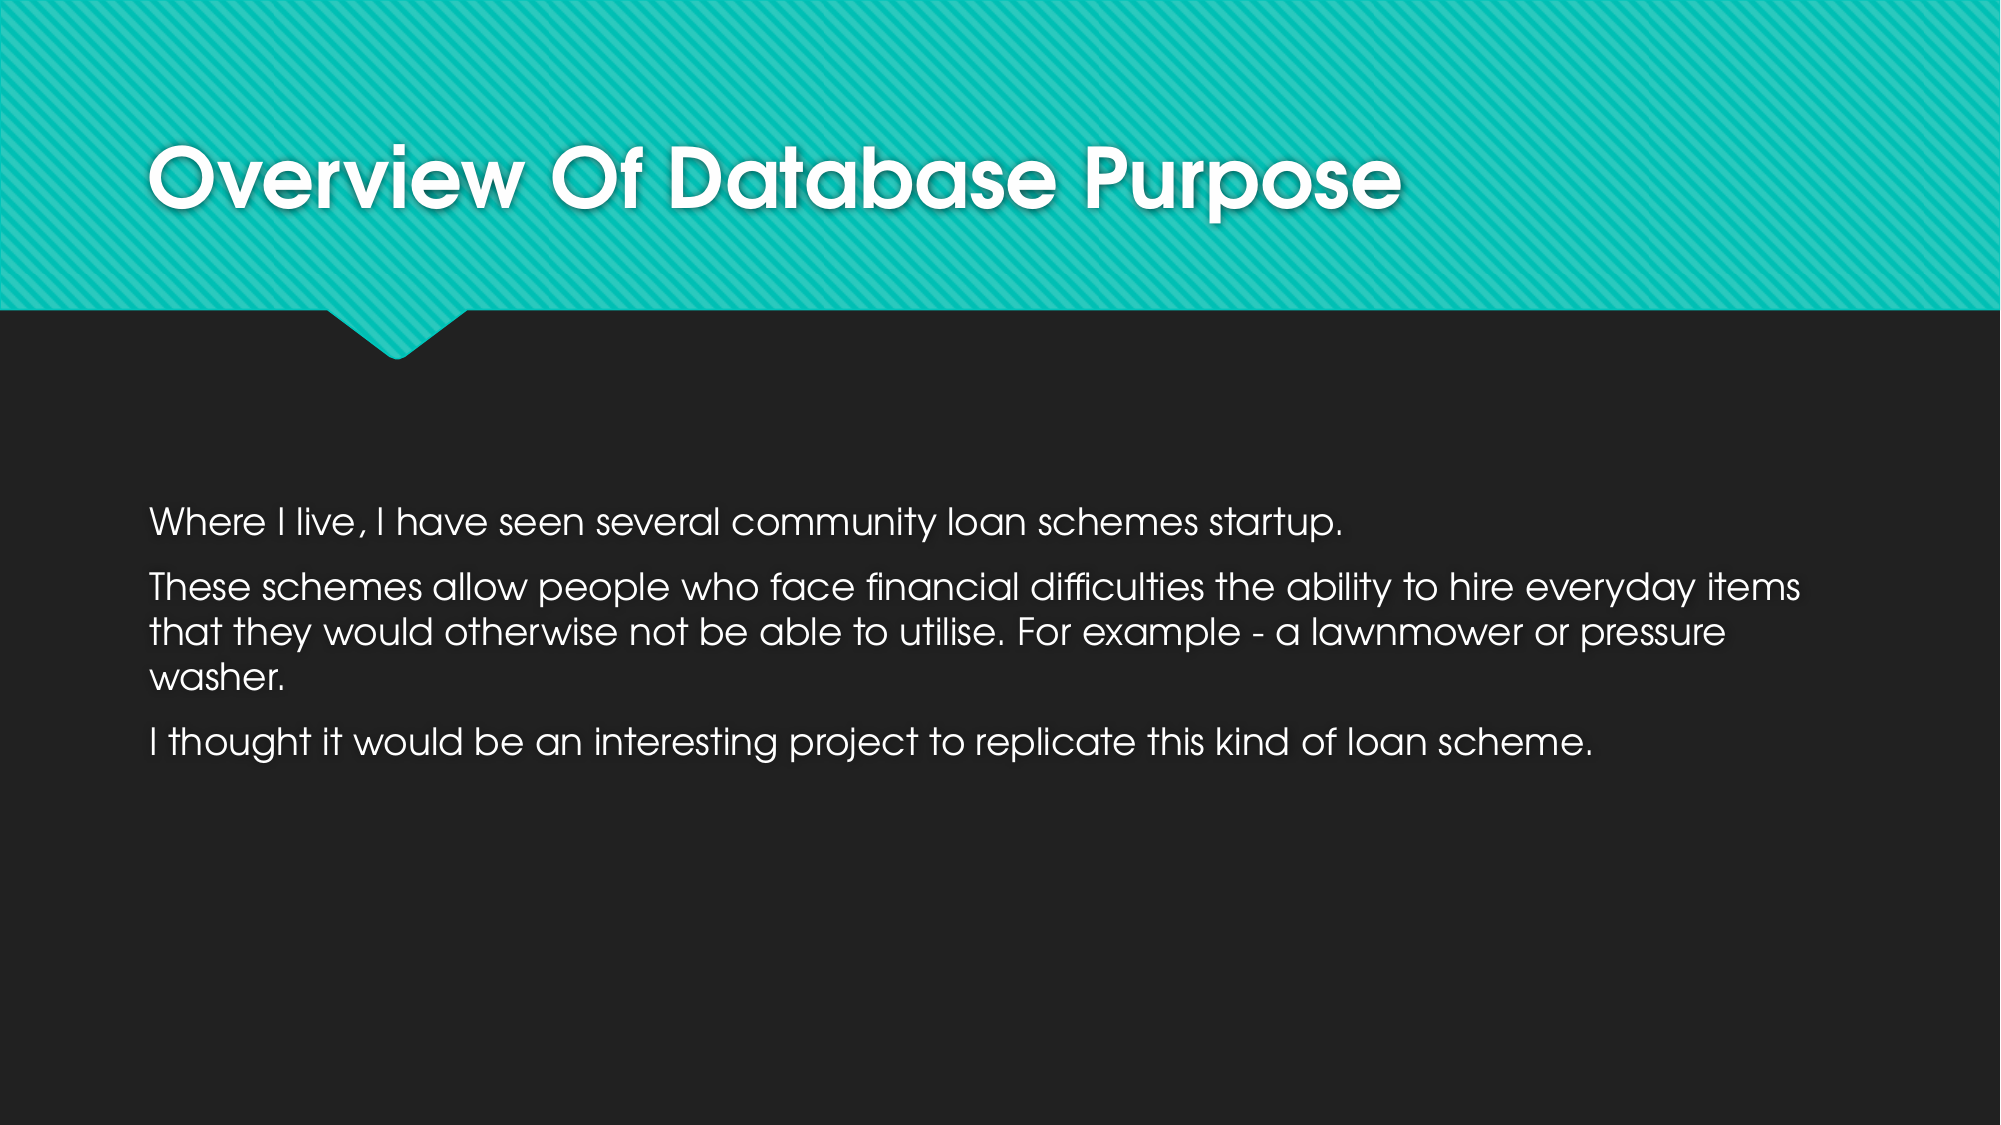

# Overview Of Database Purpose
Where I live, I have seen several community loan schemes startup.
These schemes allow people who face financial difficulties the ability to hire everyday items that they would otherwise not be able to utilise. For example - a lawnmower or pressure washer.
I thought it would be an interesting project to replicate this kind of loan scheme.